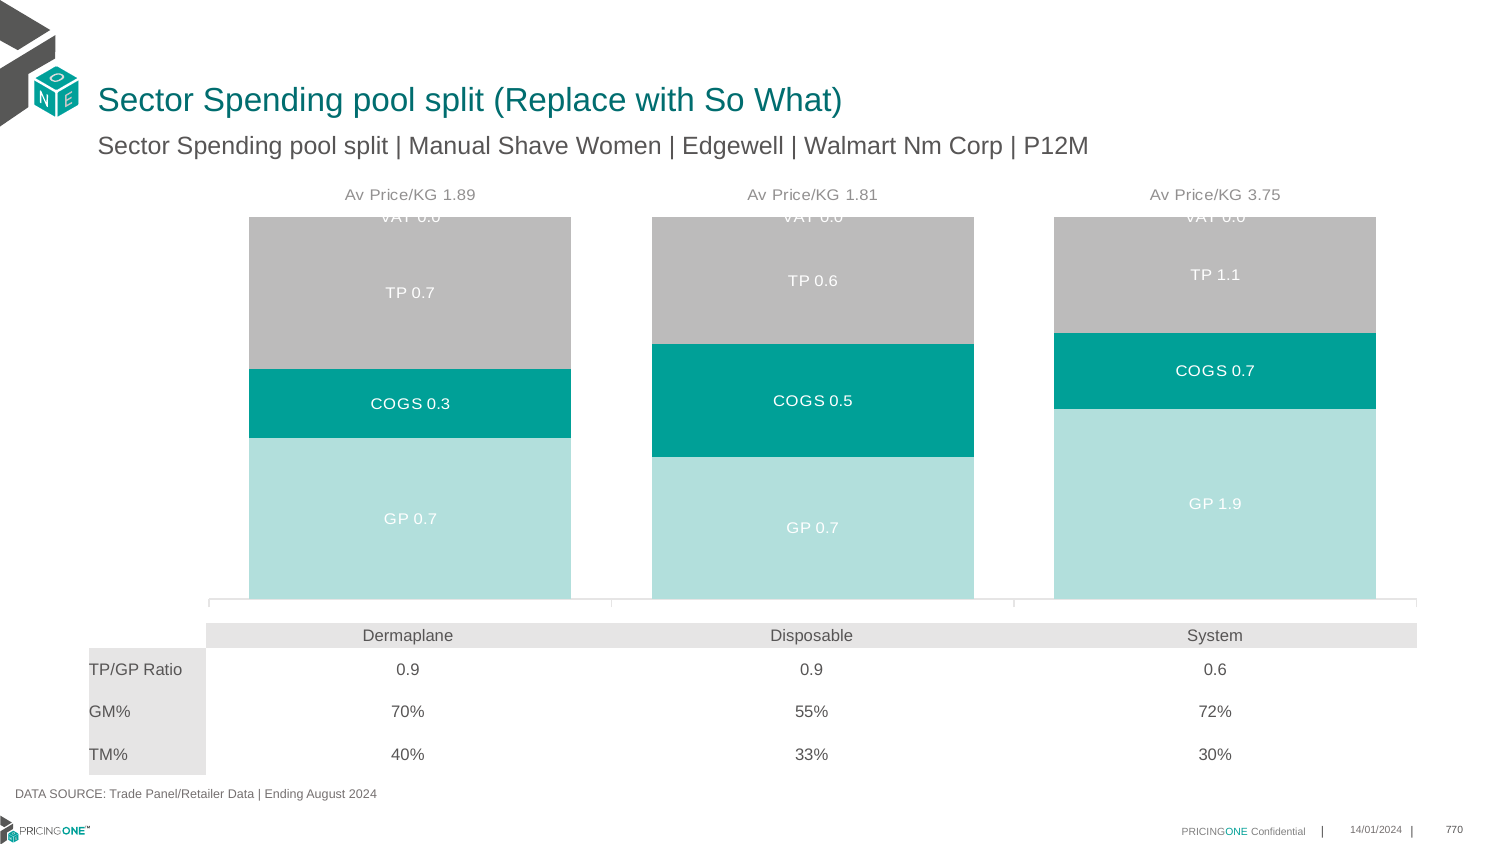

# Sector Spending pool split (Replace with So What)
Sector Spending pool split | Manual Shave Women | Edgewell | Walmart Nm Corp | P12M

### Chart

| Category | GP | COGS | TP | VAT |
|---|---|---|---|---|
| Av Price/KG 1.89 | 0.7129115174235551 | 0.3040270171834143 | 0.6765352273333687 | 0.0 |
| Av Price/KG 1.81 | 0.6745309988686136 | 0.5408588664478573 | 0.608344064701863 | 0.0 |
| Av Price/KG 3.75 | 1.868517084637518 | 0.7438544620779629 | 1.1422696070003706 | 0.0 |
|  | Dermaplane | Disposable | System |
| --- | --- | --- | --- |
| TP/GP Ratio | 0.9 | 0.9 | 0.6 |
| GM% | 70% | 55% | 72% |
| TM% | 40% | 33% | 30% |
DATA SOURCE: Trade Panel/Retailer Data | Ending August 2024

14/01/2024
770